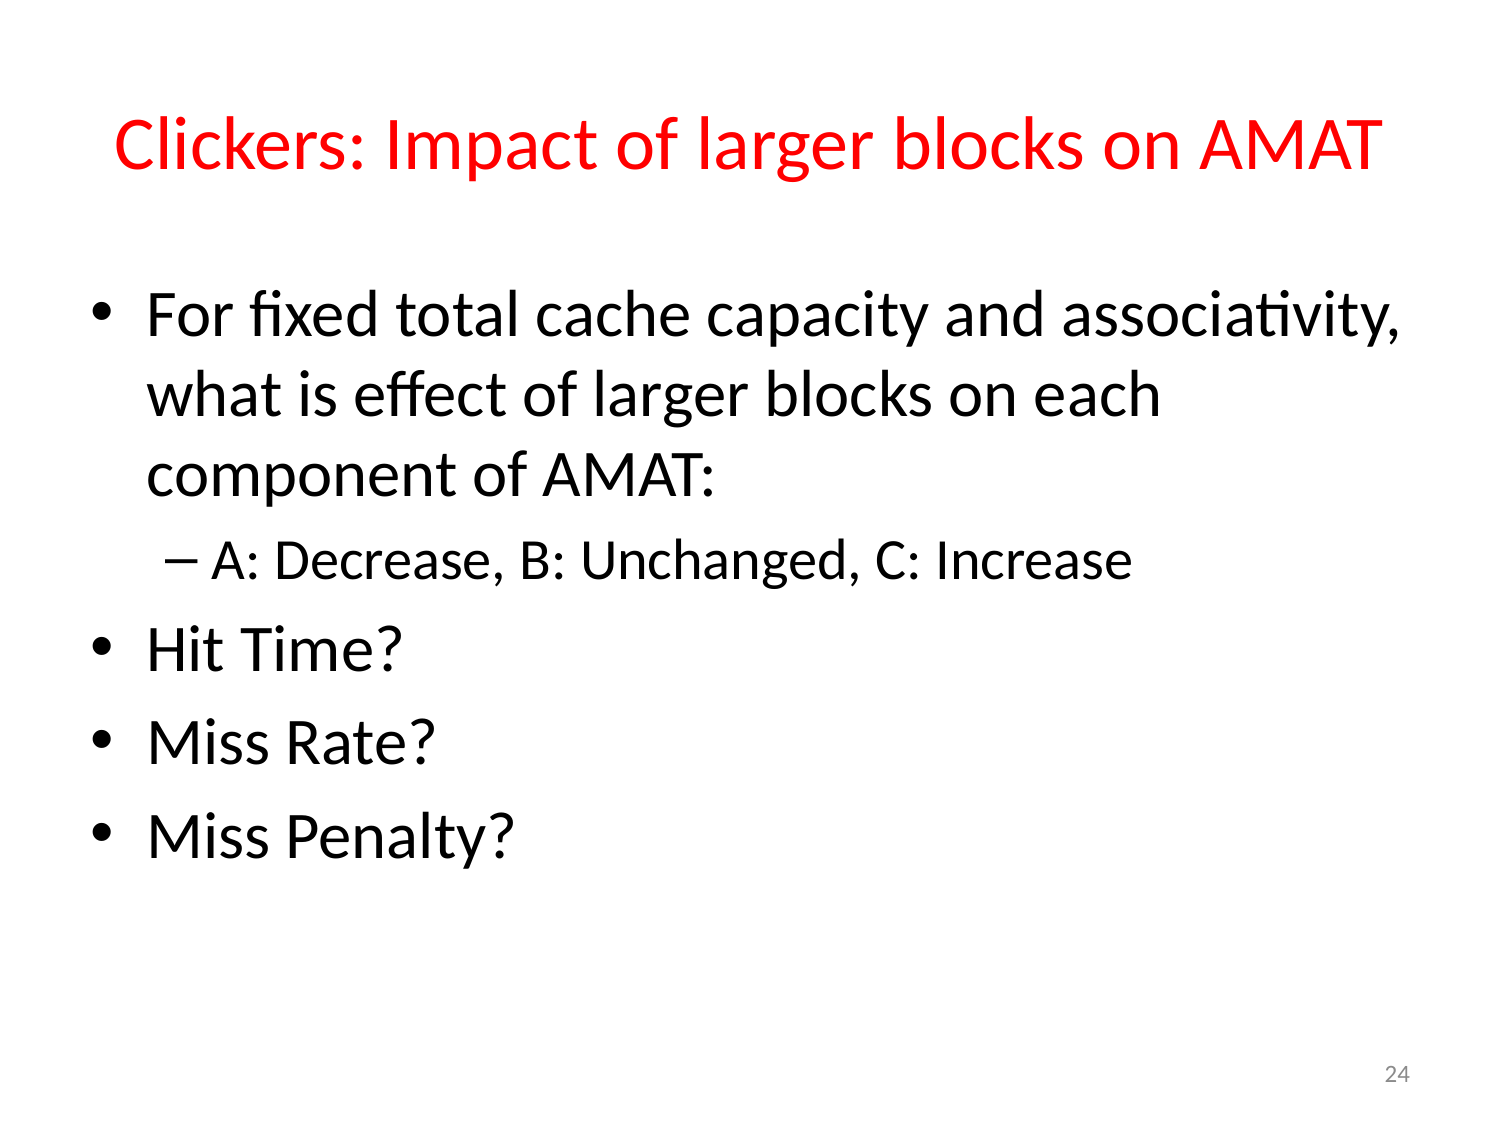

# Clickers: Impact of larger blocks on AMAT
For fixed total cache capacity and associativity, what is effect of larger blocks on each component of AMAT:
A: Decrease, B: Unchanged, C: Increase
Hit Time?
Miss Rate?
Miss Penalty?

24